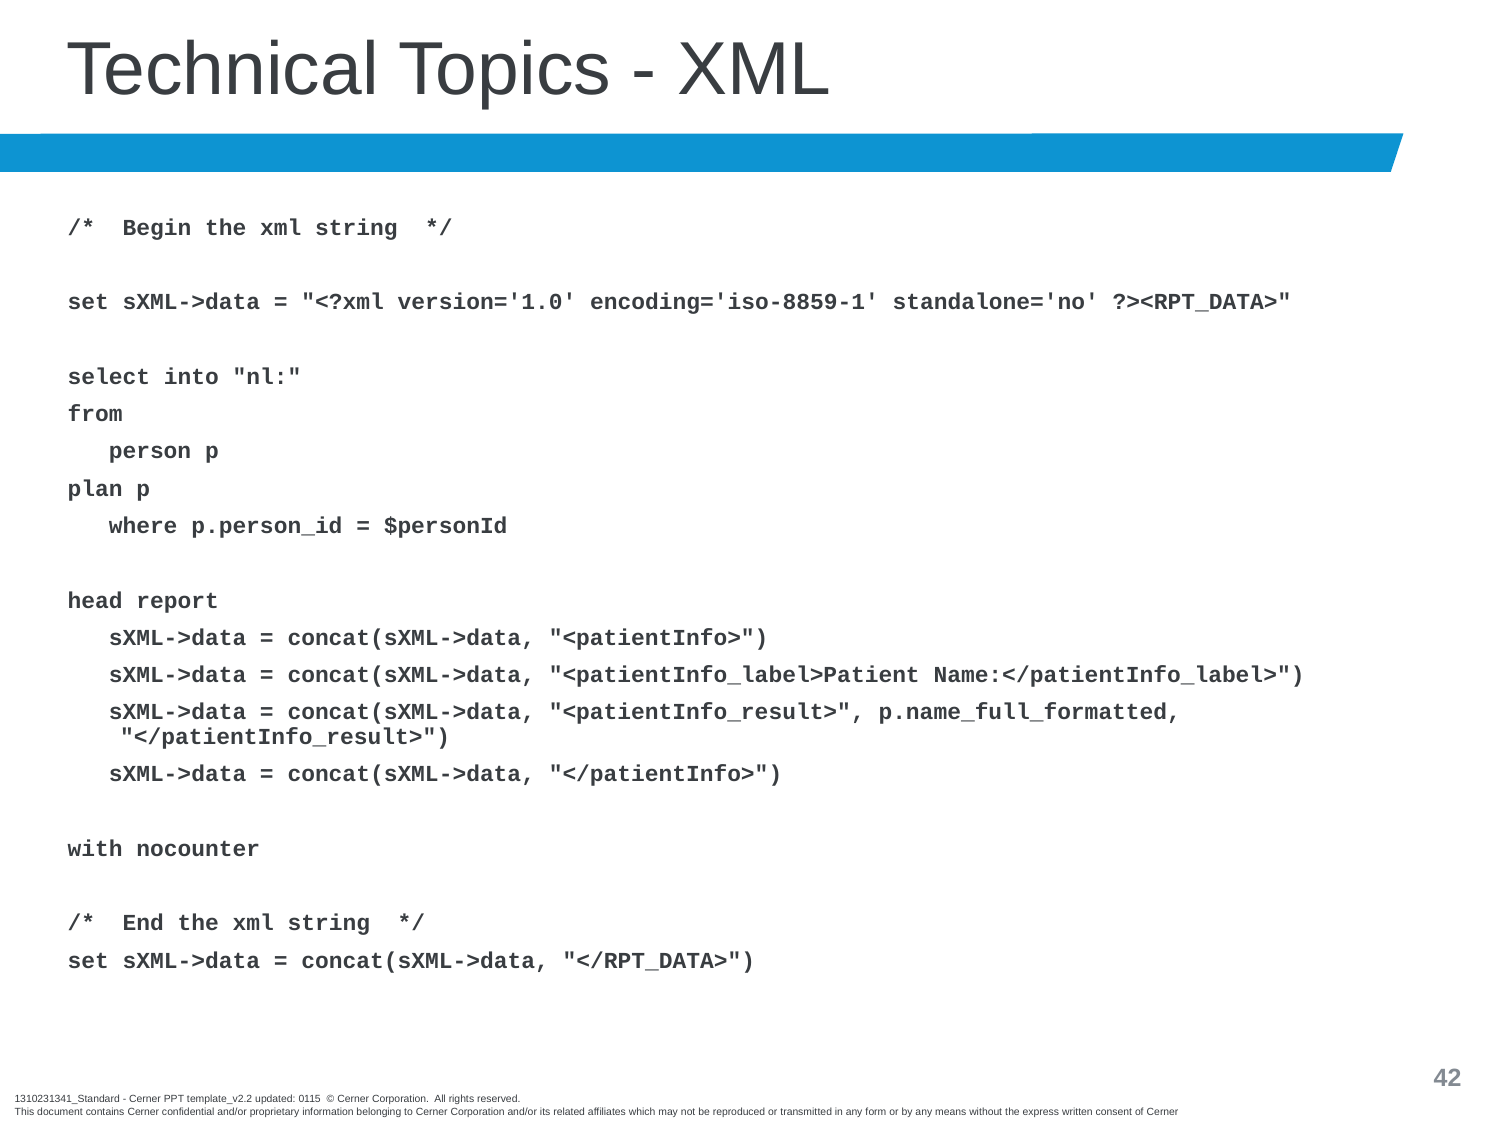

# Technical Topics - XML

/*  Begin the xml string  */

set sXML->data = "<?xml version='1.0' encoding='iso-8859-1' standalone='no' ?><RPT_DATA>"

select into "nl:"
from
   person p
plan p
   where p.person_id = $personId

head report
   sXML->data = concat(sXML->data, "<patientInfo>")
   sXML->data = concat(sXML->data, "<patientInfo_label>Patient Name:</patientInfo_label>")
   sXML->data = concat(sXML->data, "<patientInfo_result>", p.name_full_formatted, "</patientInfo_result>")
   sXML->data = concat(sXML->data, "</patientInfo>")

with nocounter

/*  End the xml string  */
set sXML->data = concat(sXML->data, "</RPT_DATA>")